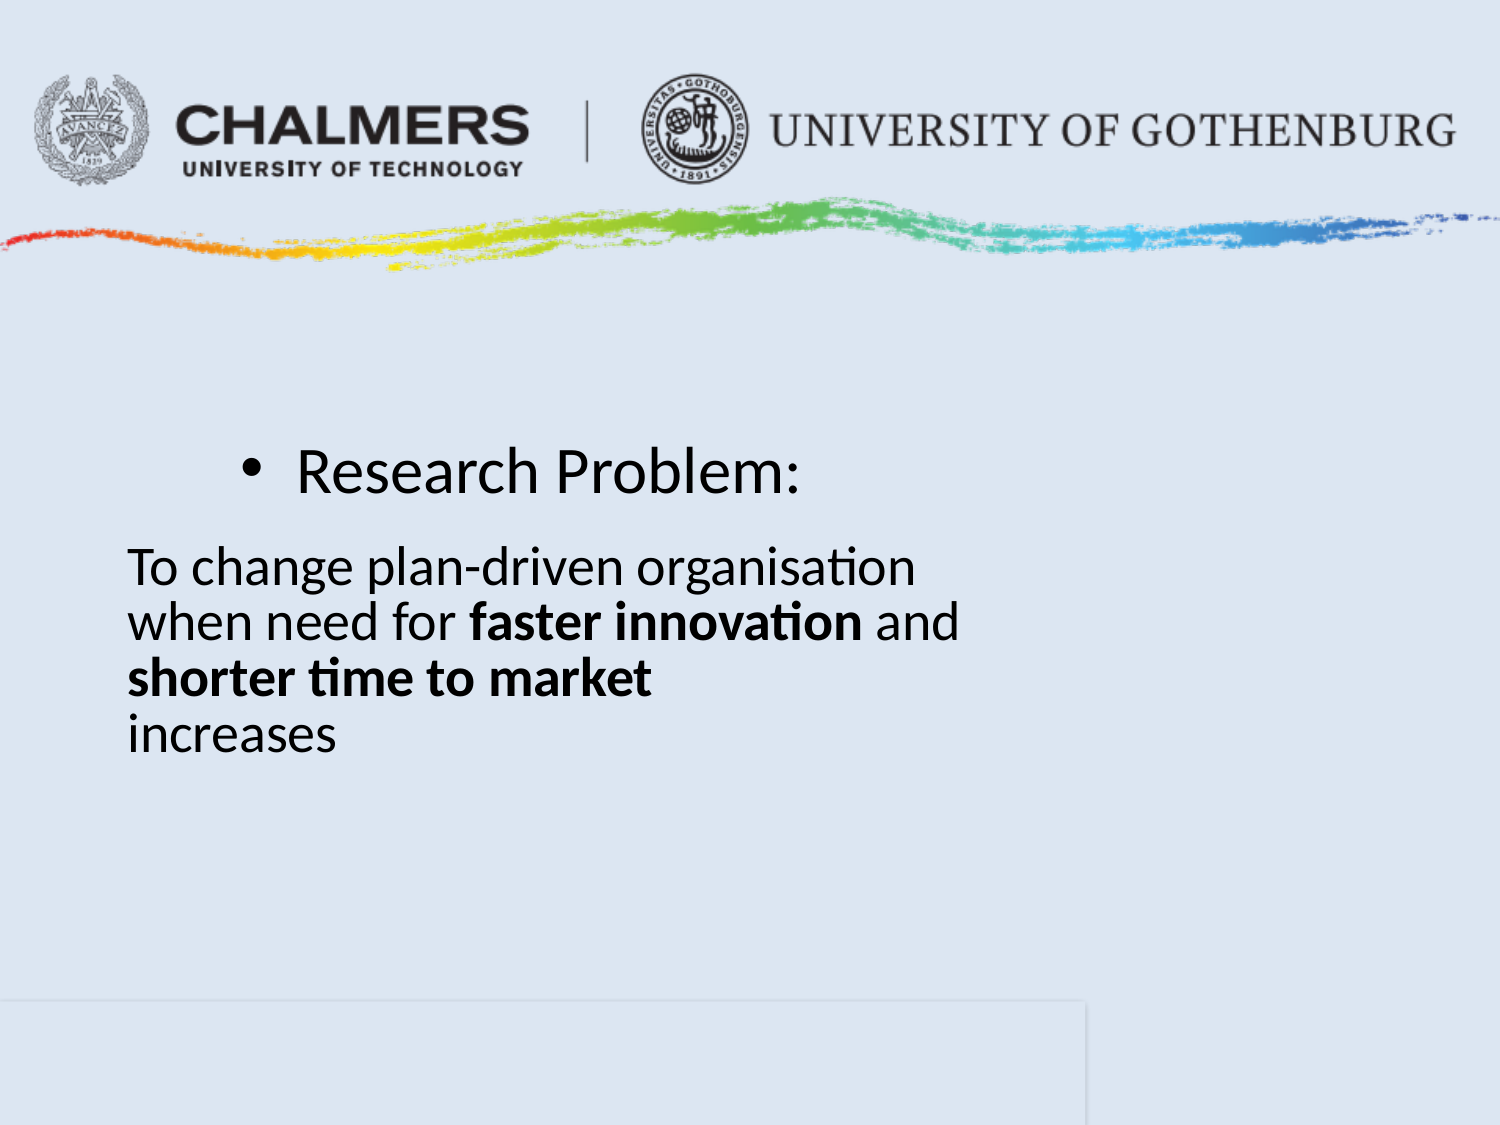

Research Problem:
# To change plan-driven organisation when need for faster innovation and shorter time to market increases